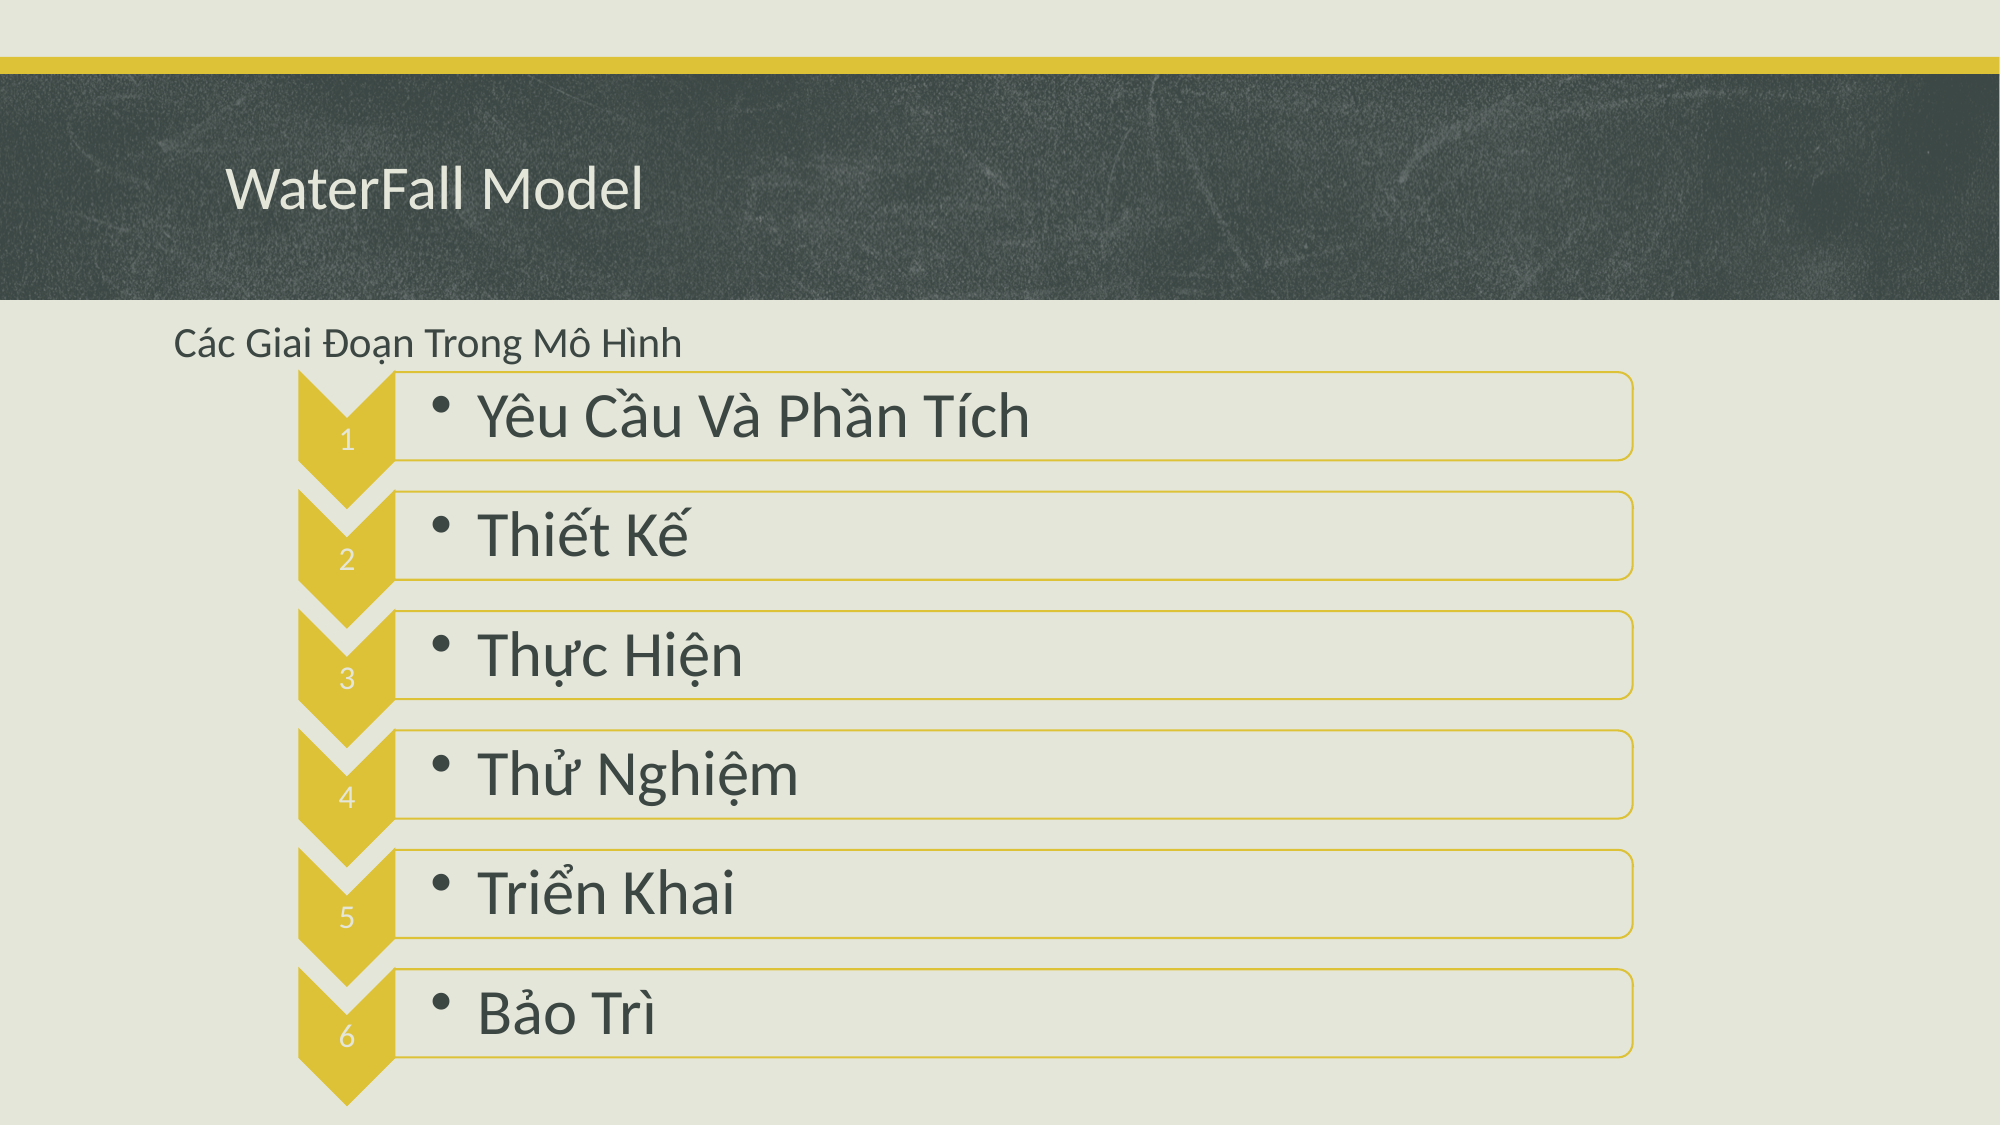

# WaterFall Model
Các Giai Đoạn Trong Mô Hình
1
Yêu Cầu Và Phần Tích
2
Thiết Kế
3
Thực Hiện
4
Thử Nghiệm
5
Triển Khai
6
Bảo Trì